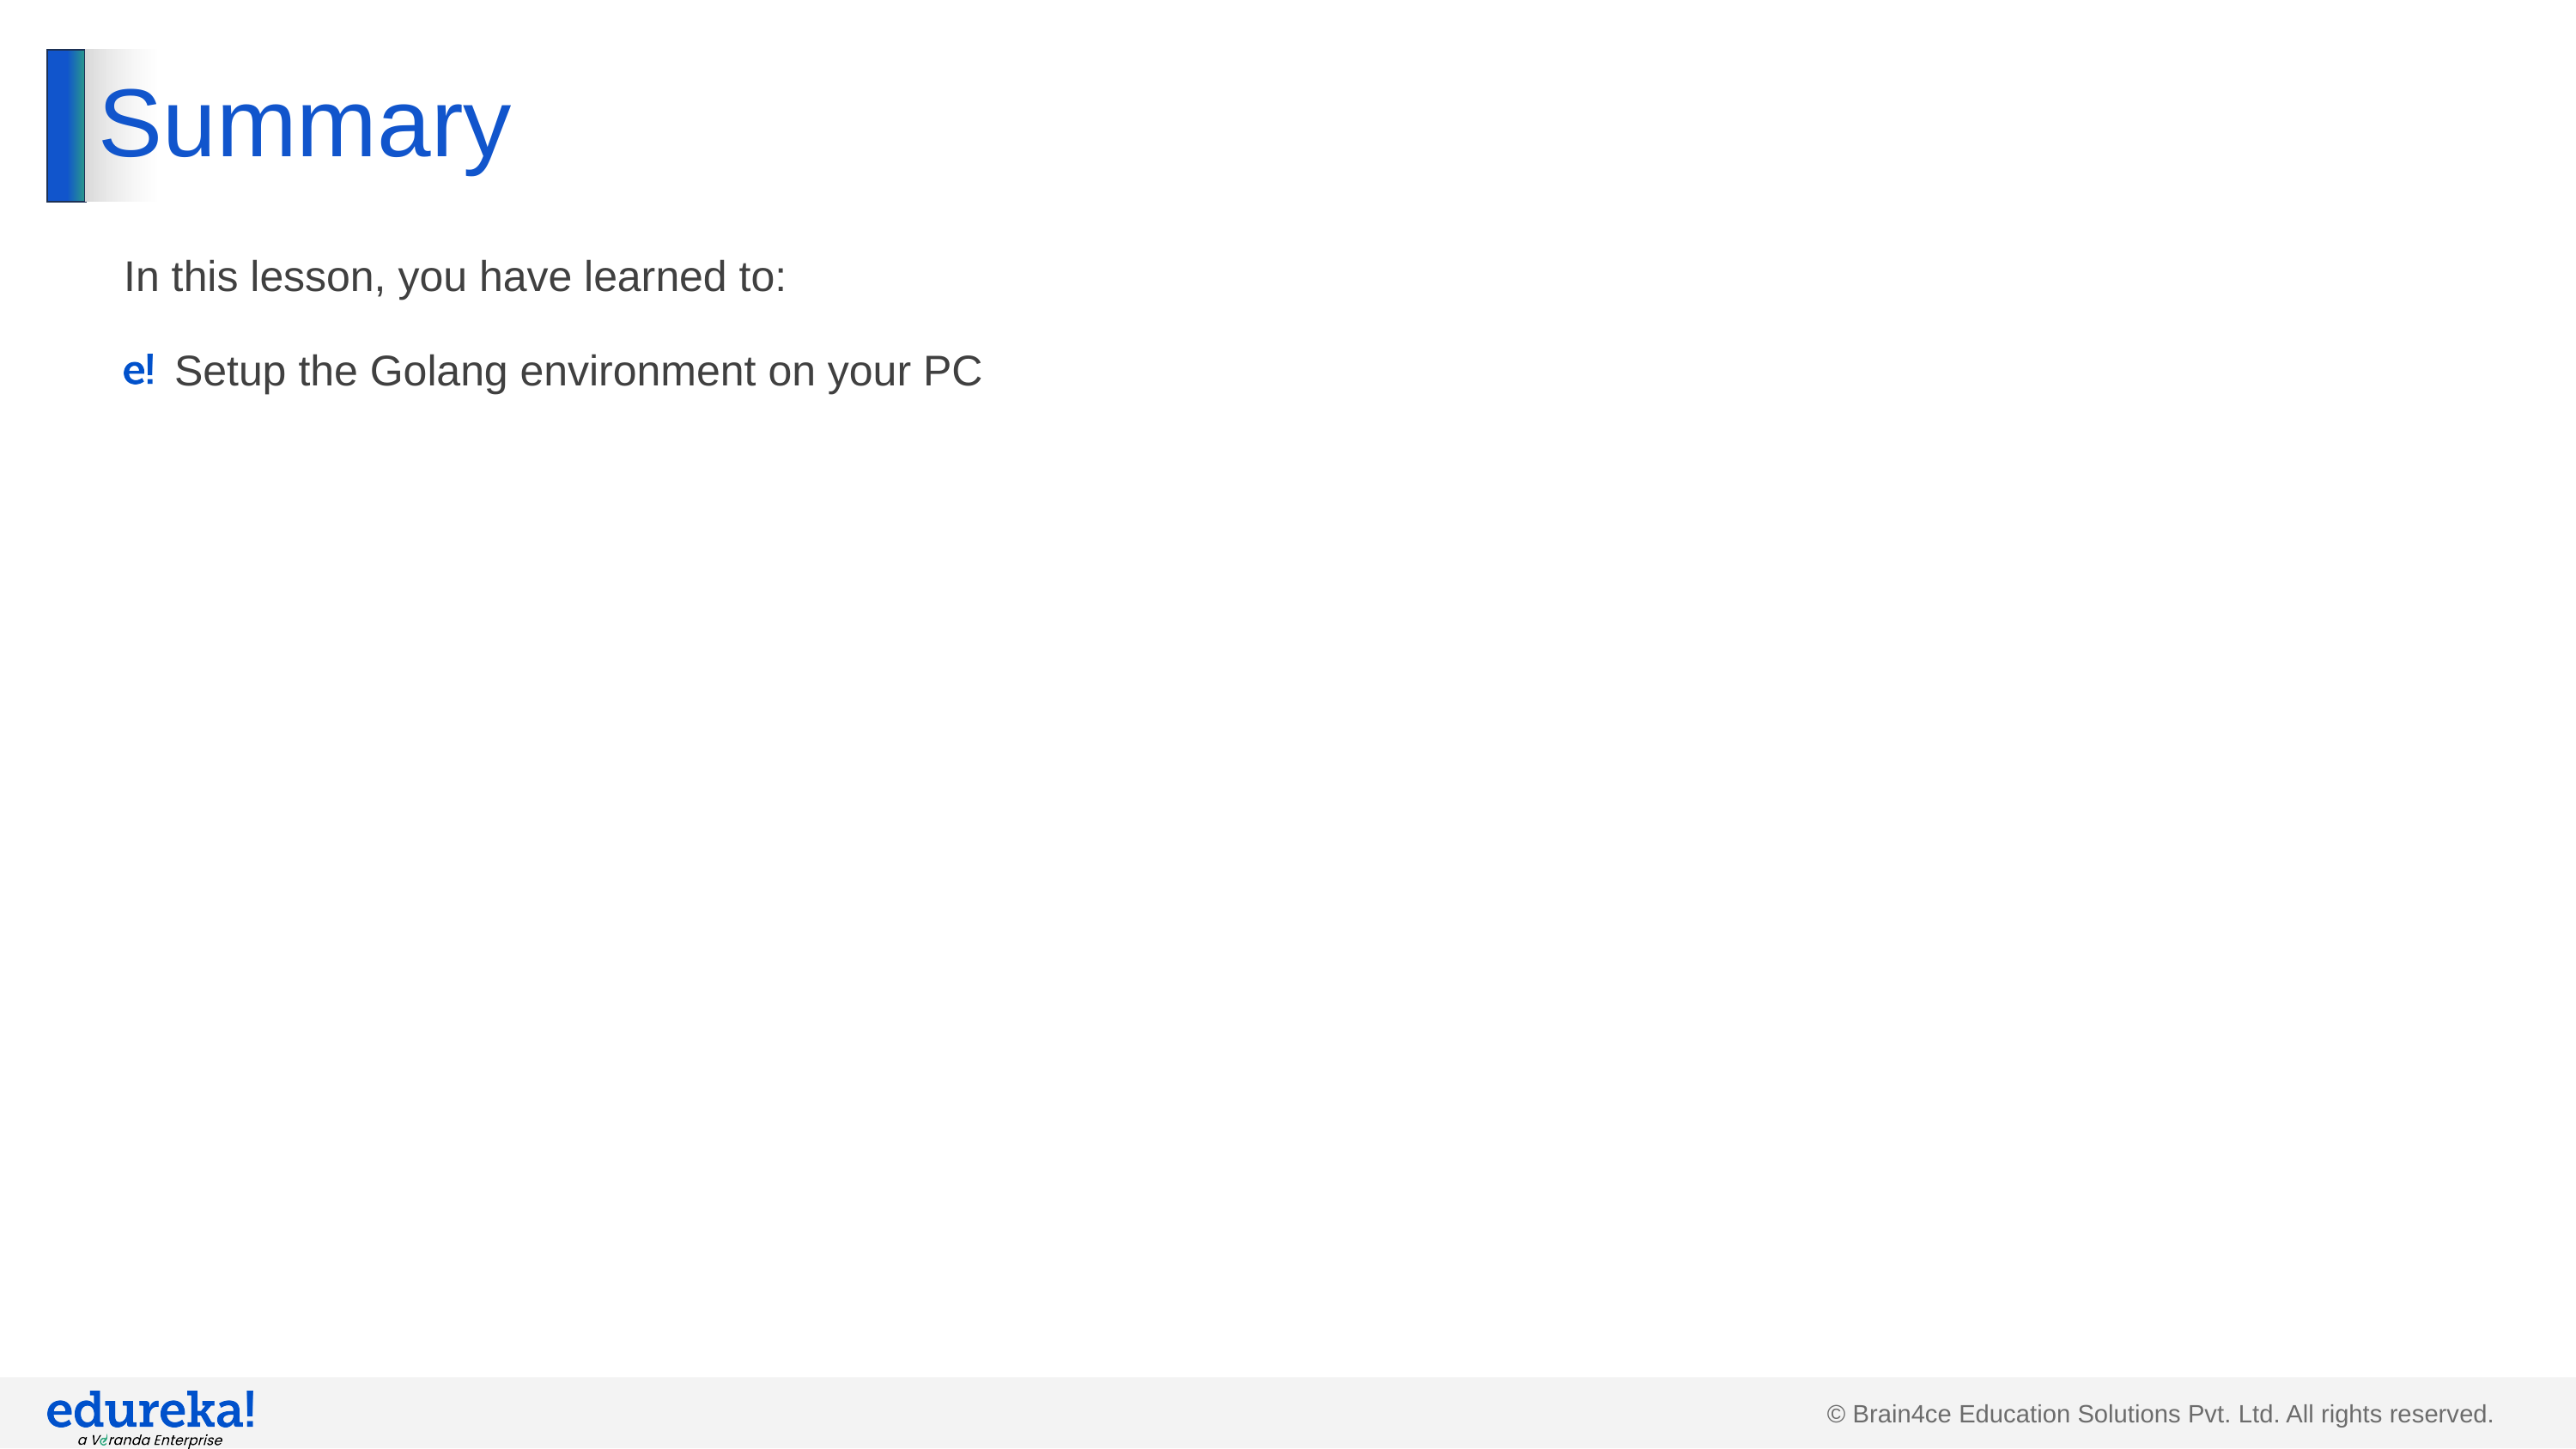

# Summary
In this lesson, you have learned to:
Setup the Golang environment on your PC